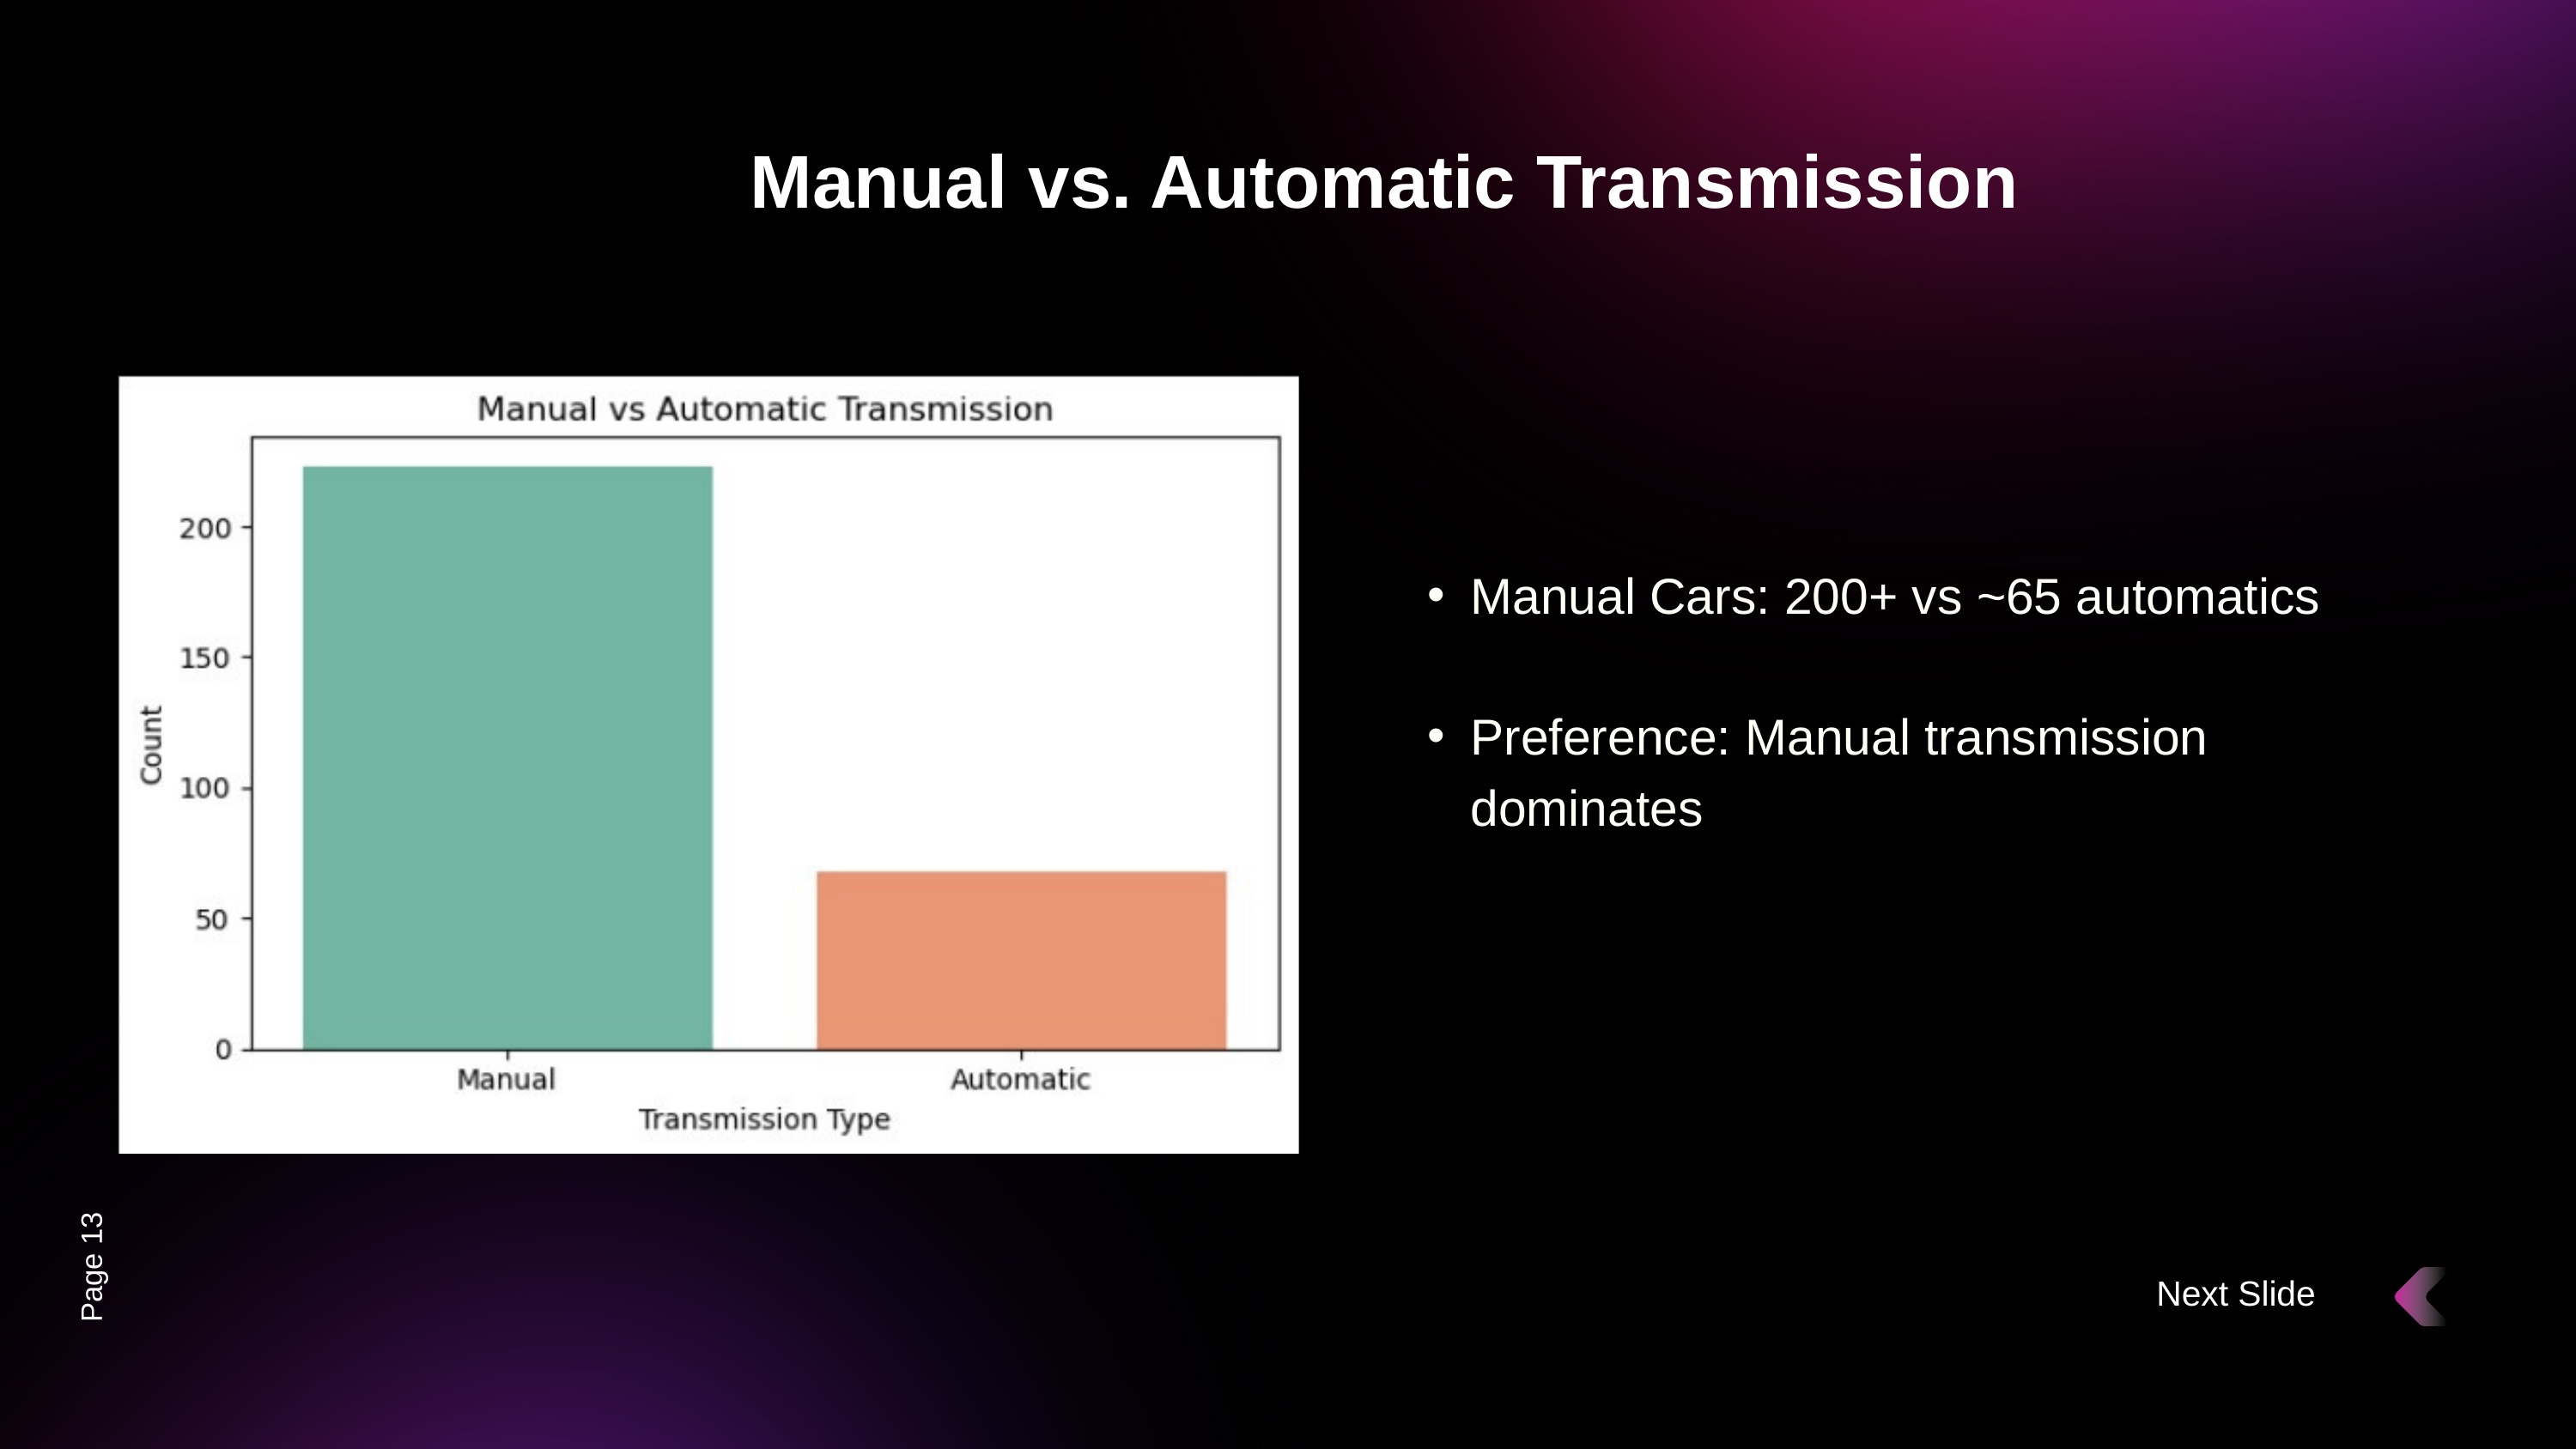

Manual vs. Automatic Transmission

Manual Cars: 200+ vs ~65 automatics

Preference: Manual transmission dominates

Page 13

Next Slide